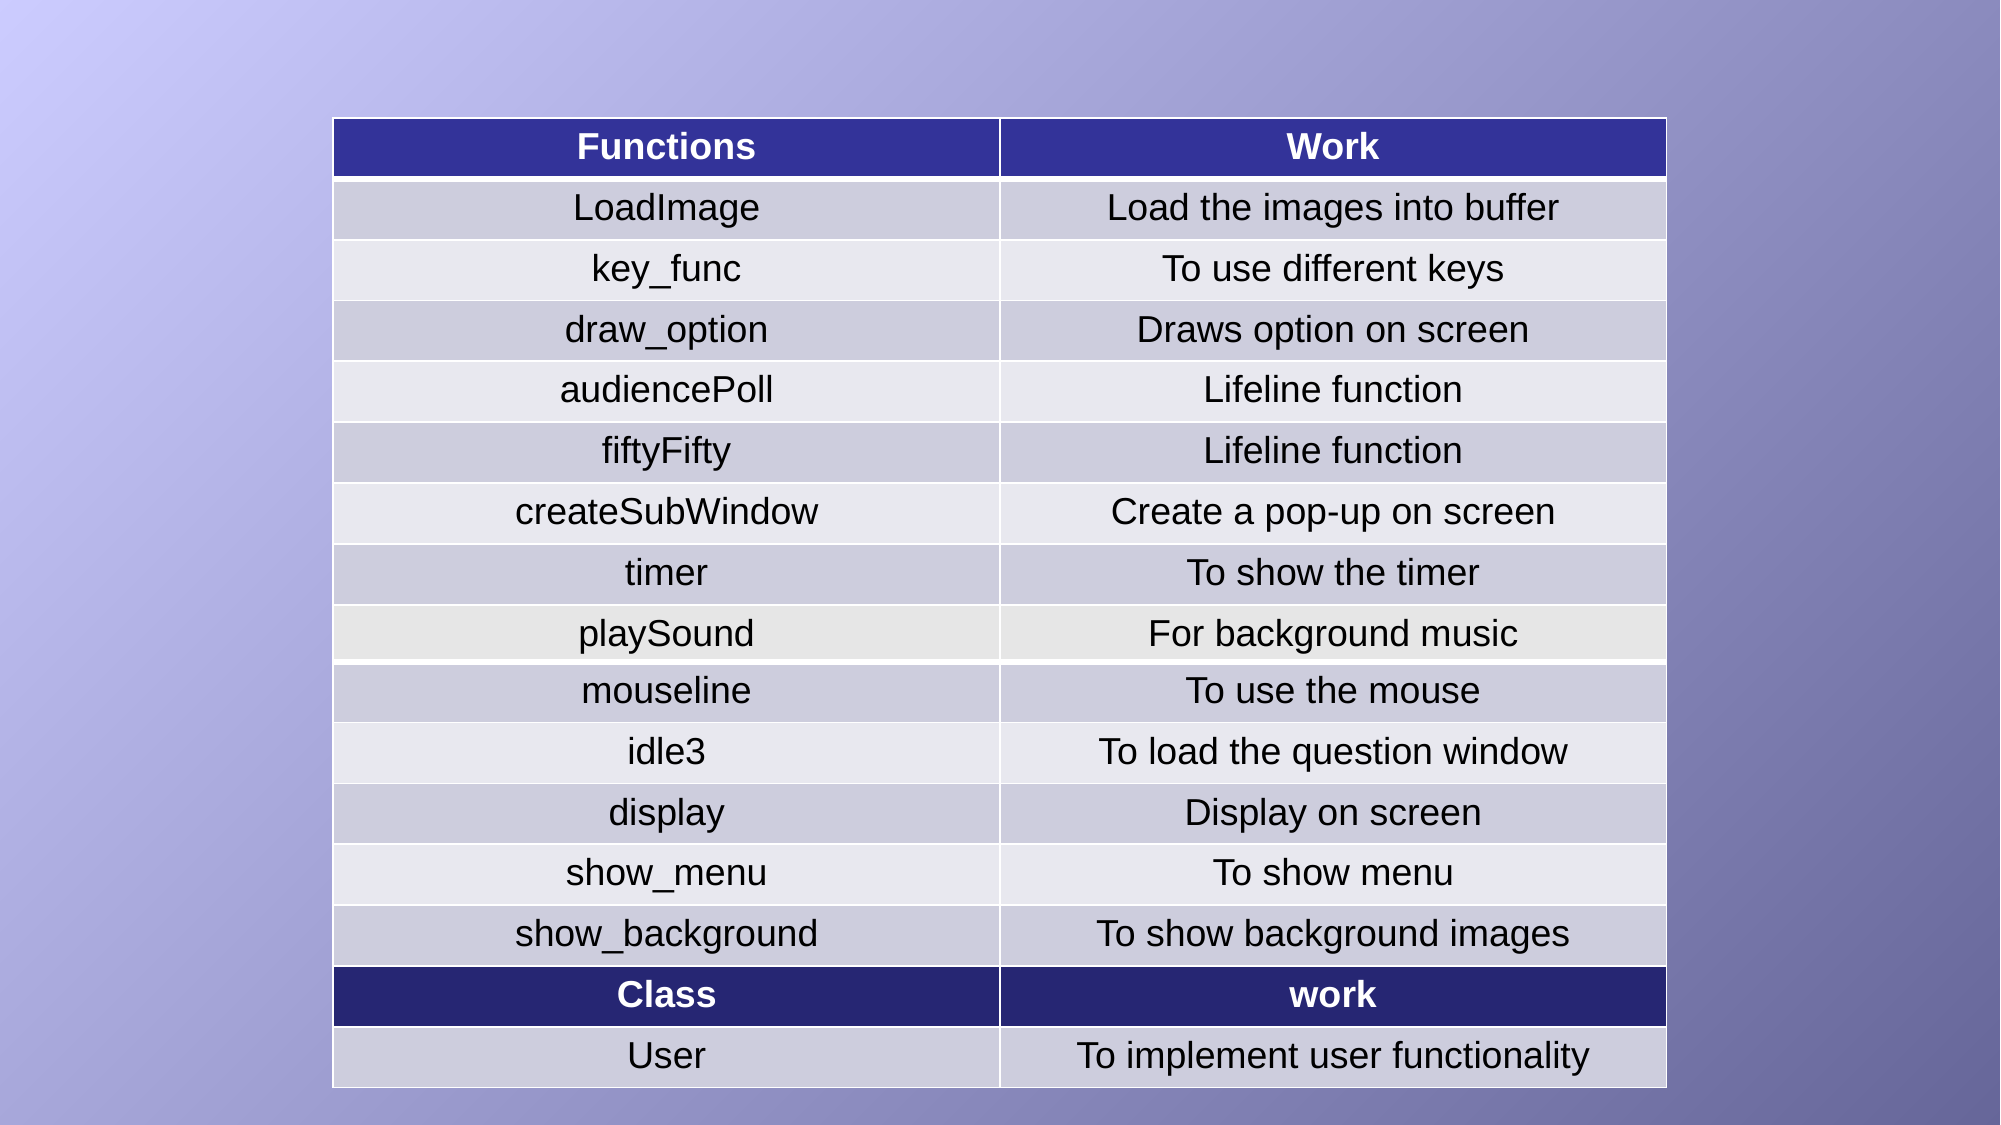

| Functions | Work |
| --- | --- |
| LoadImage | Load the images into buffer |
| key\_func | To use different keys |
| draw\_option | Draws option on screen |
| audiencePoll | Lifeline function |
| fiftyFifty | Lifeline function |
| createSubWindow | Create a pop-up on screen |
| timer | To show the timer |
| playSound | For background music |
| --- | --- |
| mouseline | To use the mouse |
| idle3 | To load the question window |
| display | Display on screen |
| show\_menu | To show menu |
| show\_background | To show background images |
| Class | work |
| User | To implement user functionality |